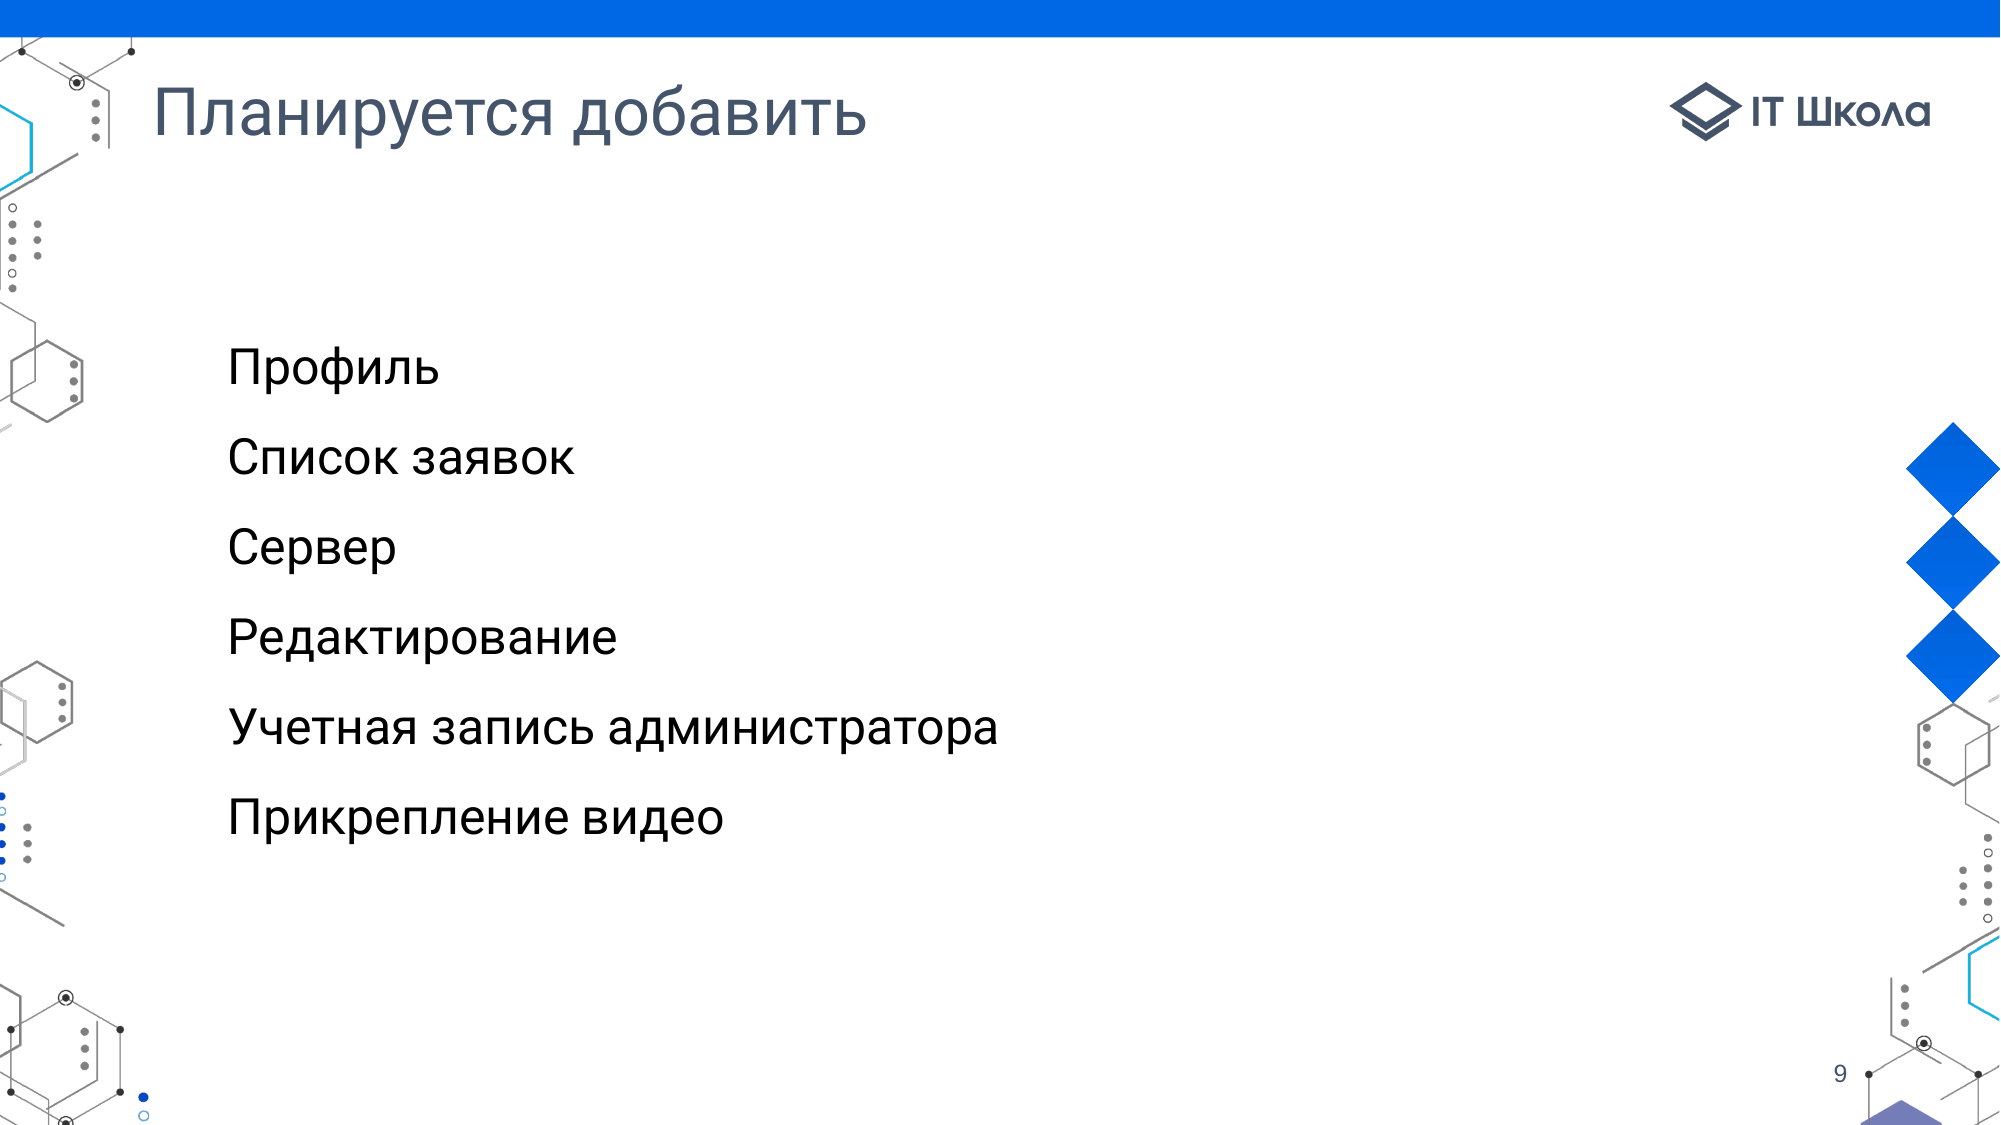

# Планируется добавить
Профиль
Список заявок
Сервер
Редактирование
Учетная запись администратора
Прикрепление видео

9